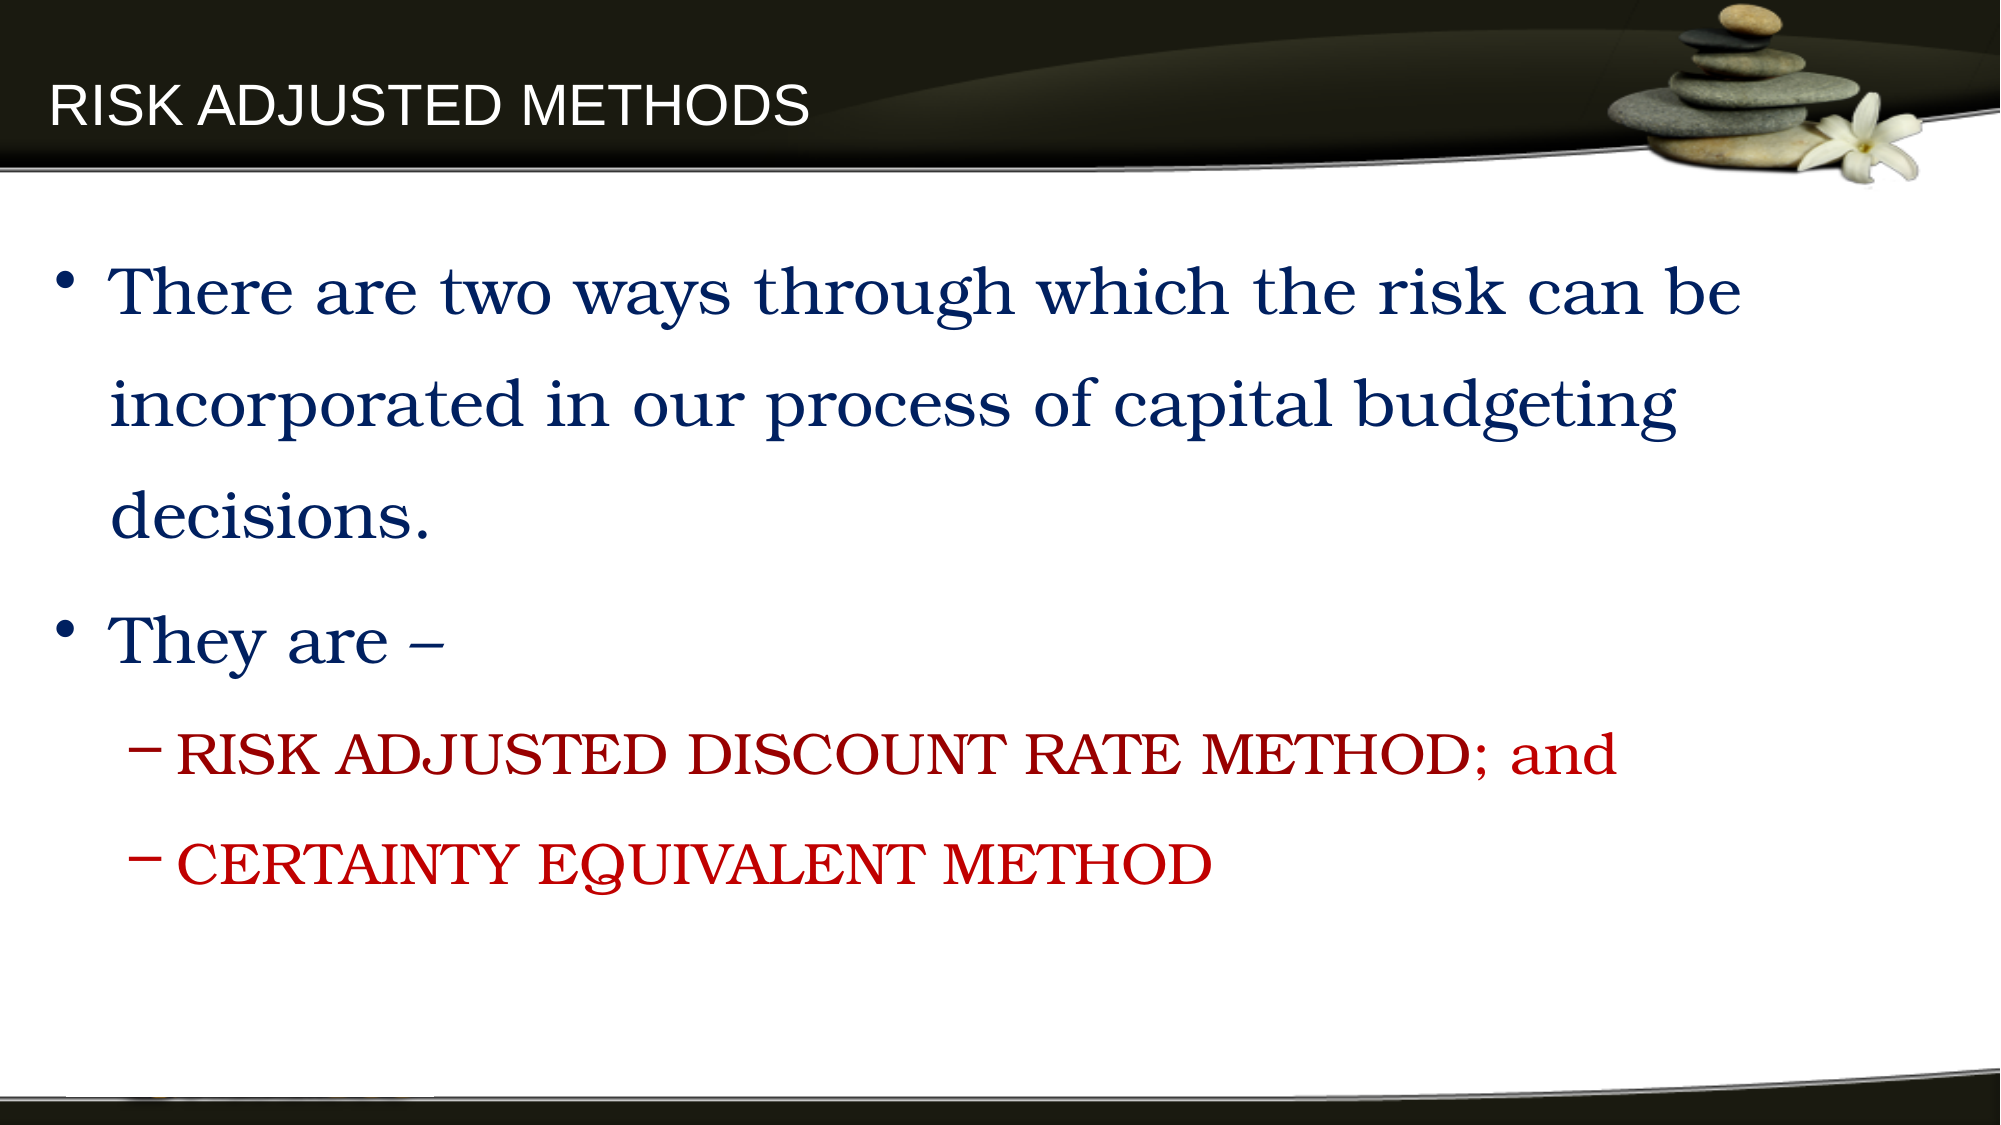

# RISK ADJUSTED METHODS
There are two ways through which the risk can be incorporated in our process of capital budgeting decisions.
They are –
RISK ADJUSTED DISCOUNT RATE METHOD; and
CERTAINTY EQUIVALENT METHOD